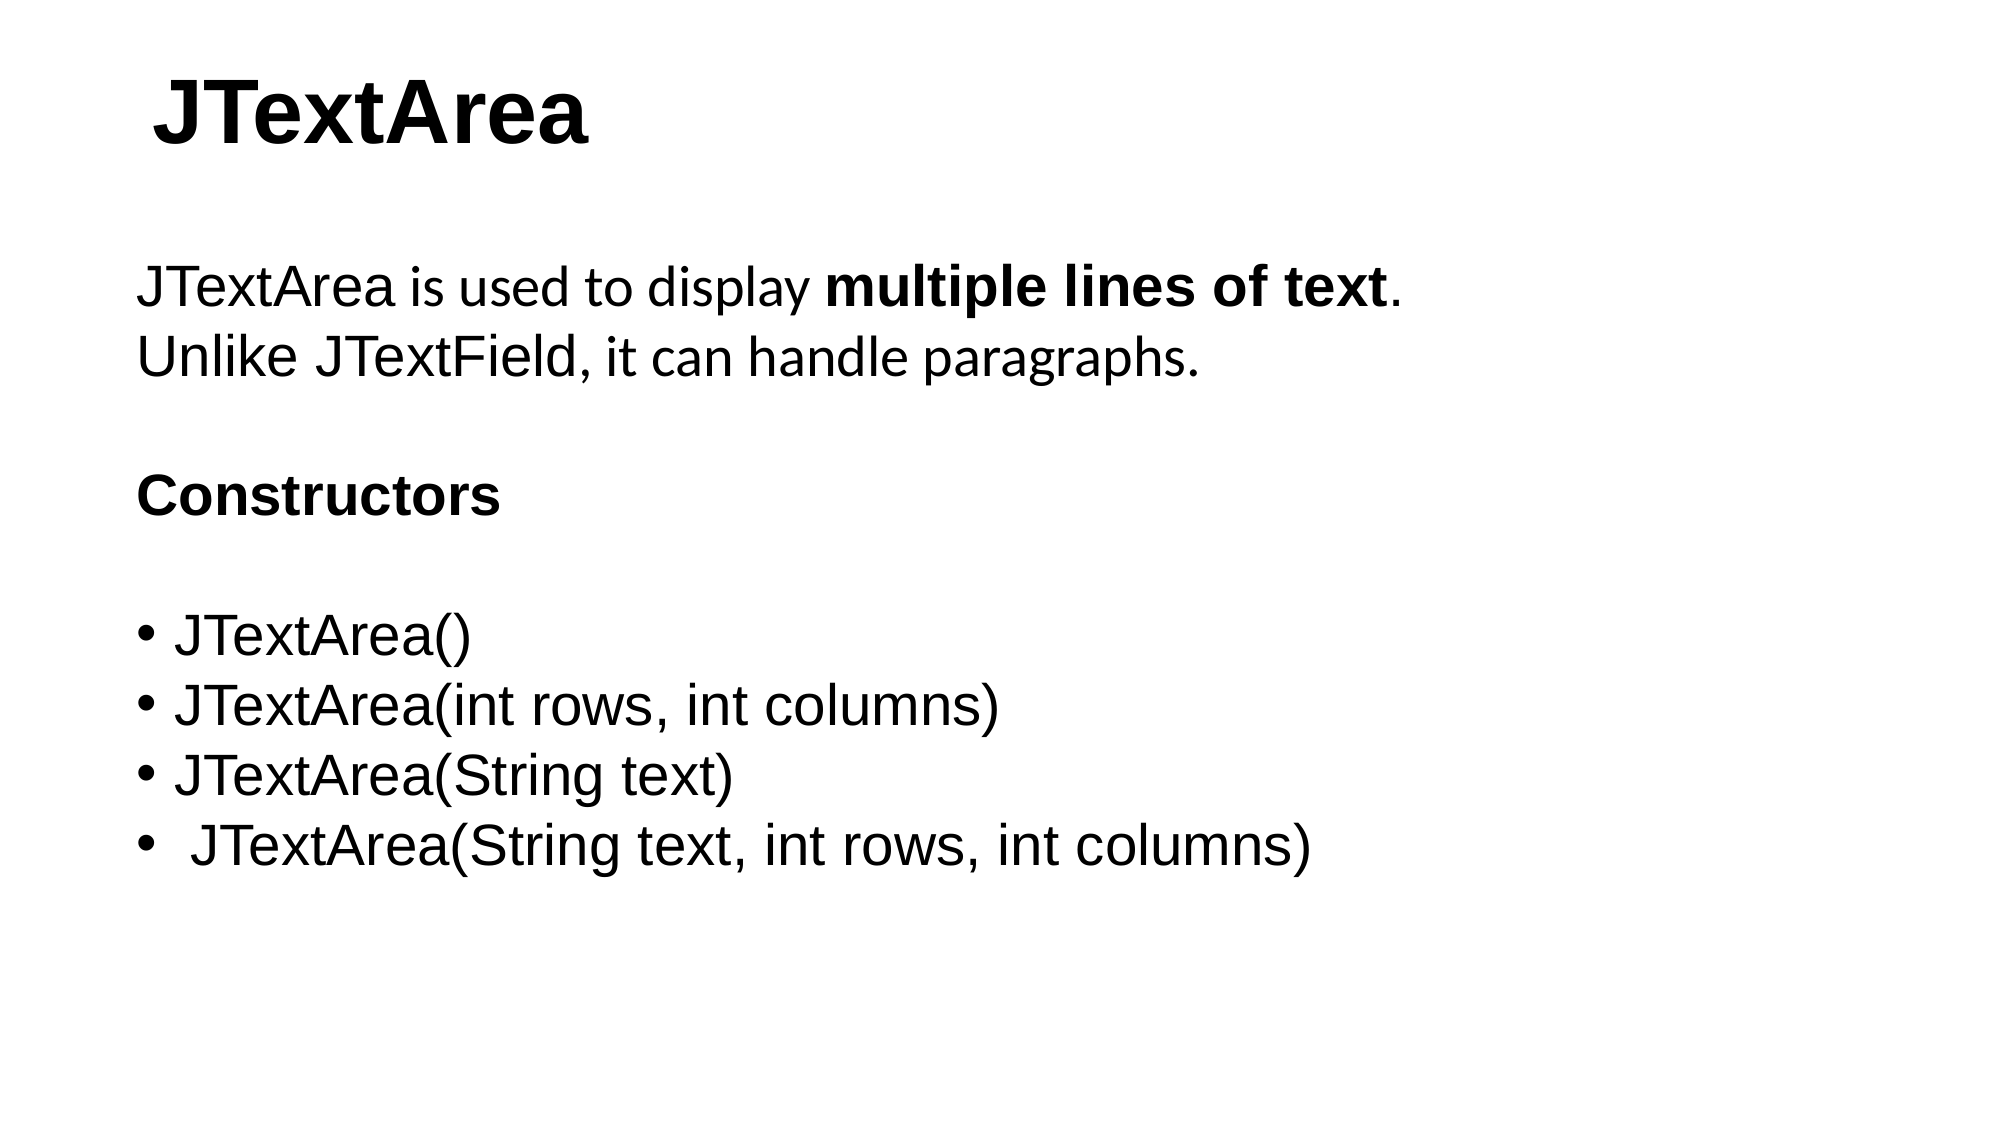

# JTextArea
JTextArea is used to display multiple lines of text.
Unlike JTextField, it can handle paragraphs.

Constructors

JTextArea()
JTextArea(int rows, int columns)
JTextArea(String text)
 JTextArea(String text, int rows, int columns)